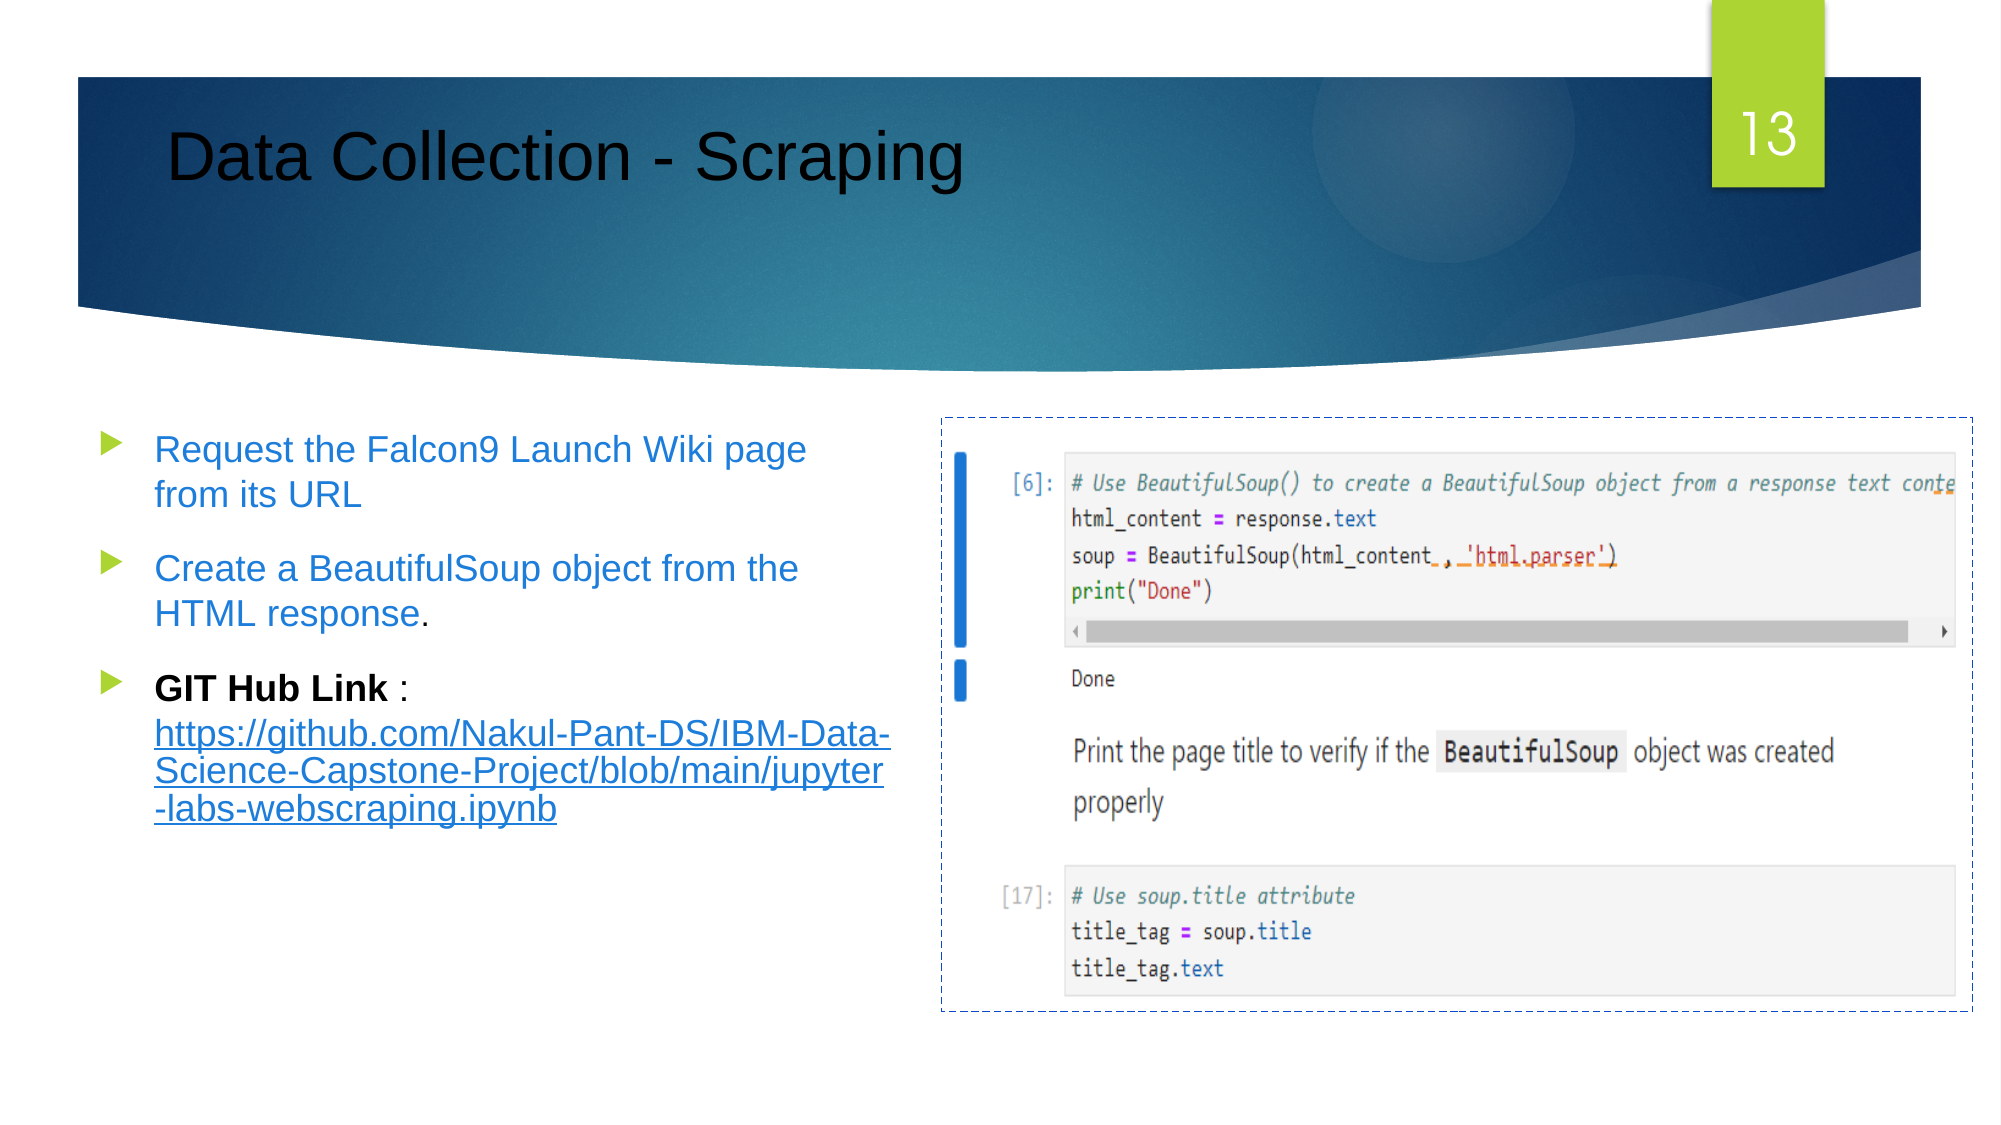

13

Data Collection - Scraping
Request the Falcon9 Launch Wiki page from its URL
Create a BeautifulSoup object from the HTML response.
GIT Hub Link : https://github.com/Nakul-Pant-DS/IBM-Data-Science-Capstone-Project/blob/main/jupyter-labs-webscraping.ipynb